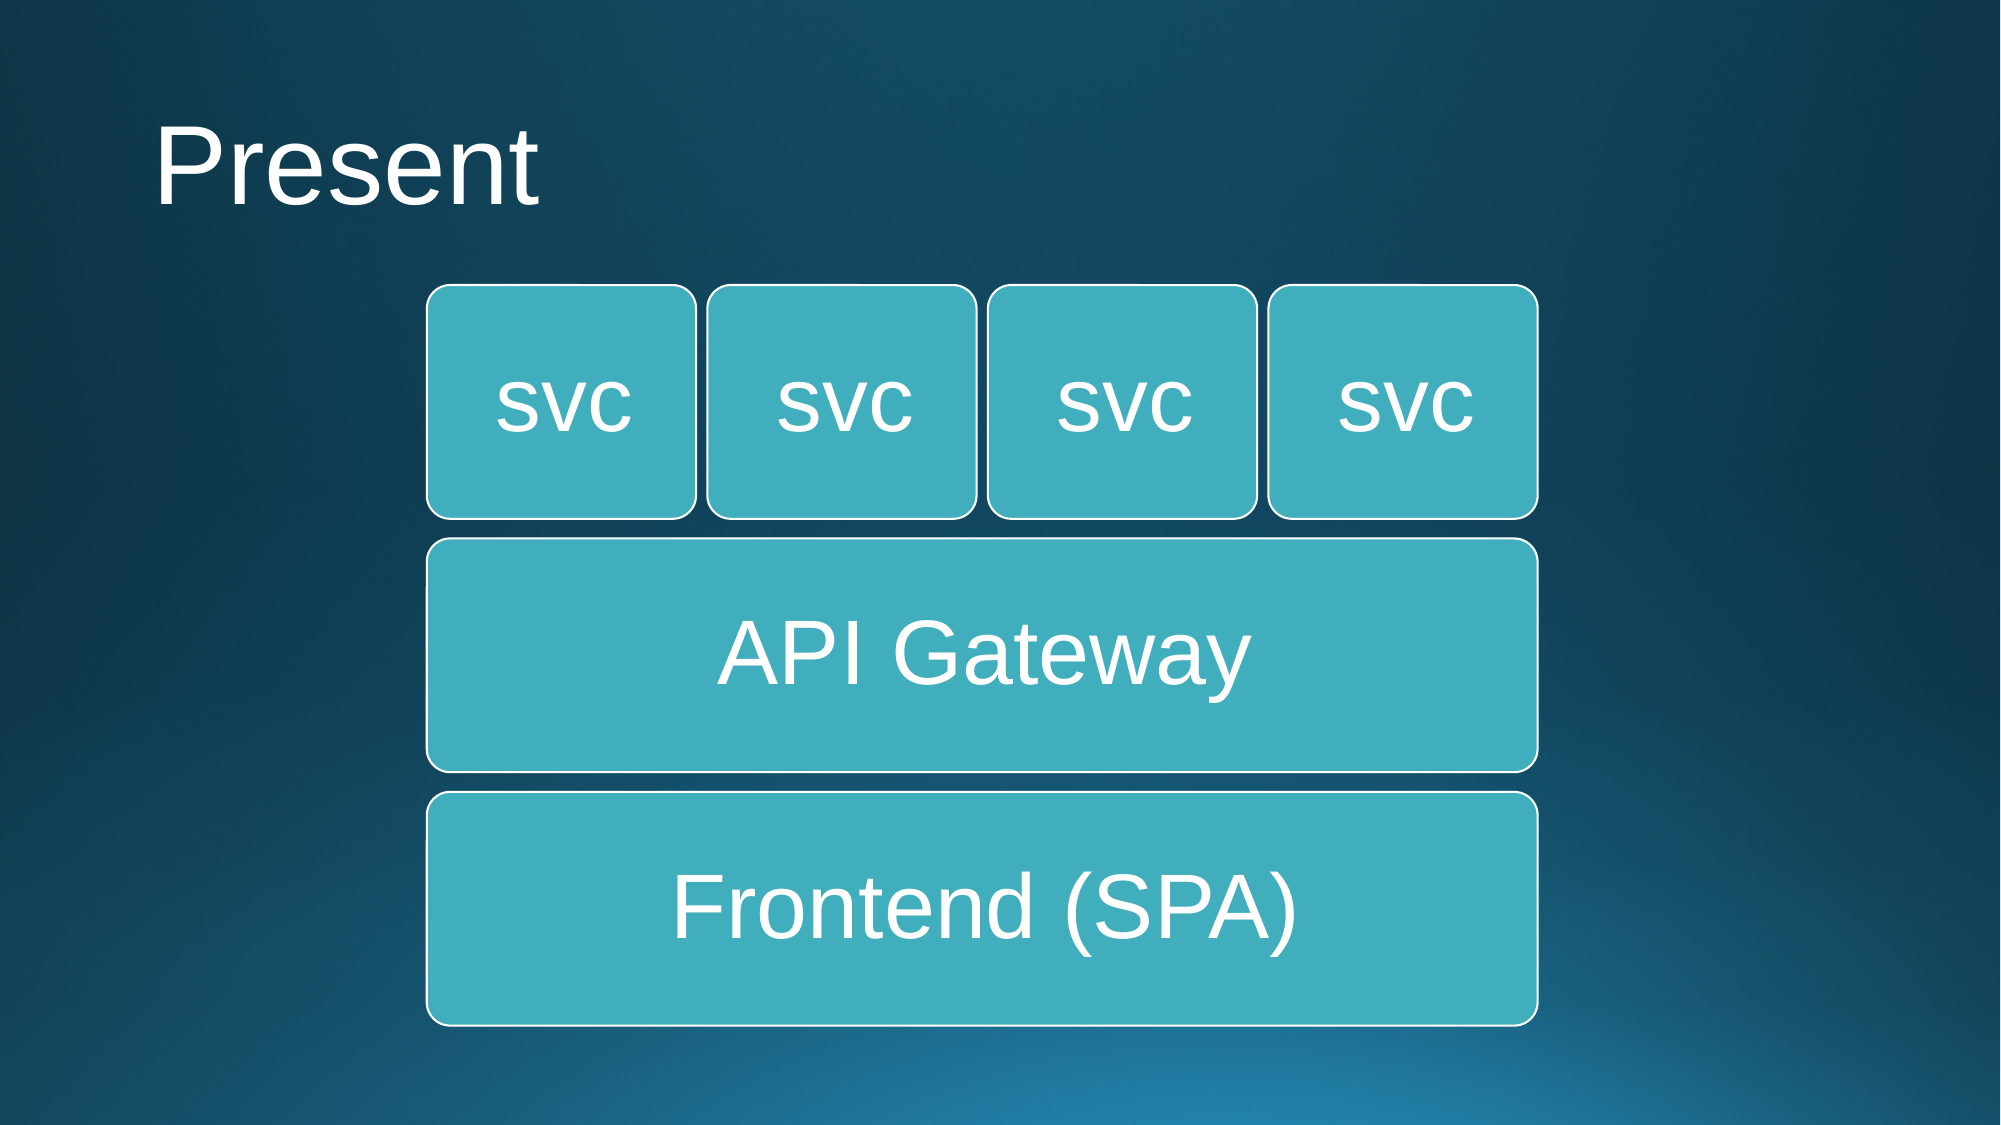

# Present
Frontend (SPA)
API Gateway
svc
svc
svc
svc